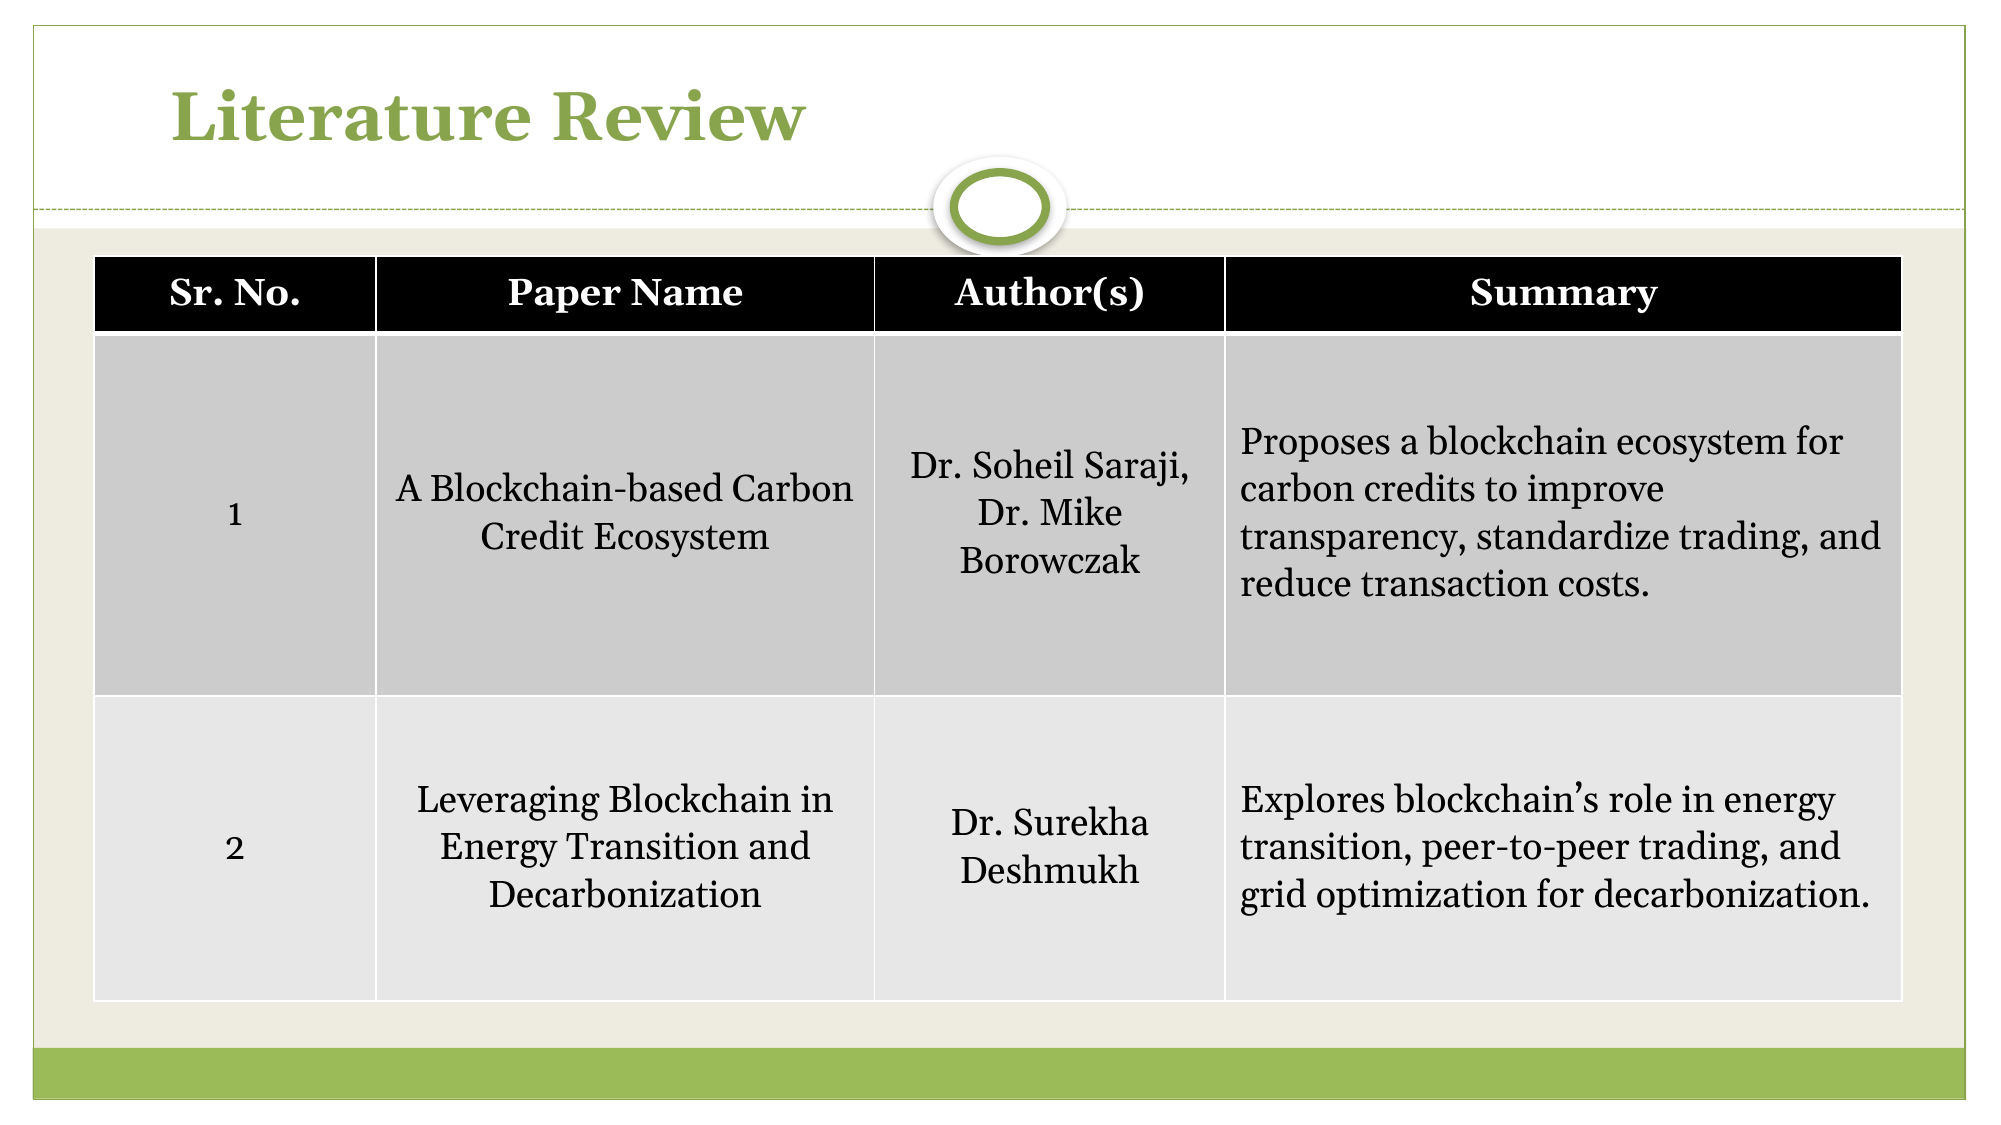

# Literature Review
| Sr. No. | Paper Name | Author(s) | Summary |
| --- | --- | --- | --- |
| 1 | A Blockchain-based Carbon Credit Ecosystem | Dr. Soheil Saraji, Dr. Mike Borowczak | Proposes a blockchain ecosystem for carbon credits to improve transparency, standardize trading, and reduce transaction costs. |
| 2 | Leveraging Blockchain in Energy Transition and Decarbonization | Dr. Surekha Deshmukh | Explores blockchain’s role in energy transition, peer-to-peer trading, and grid optimization for decarbonization. |